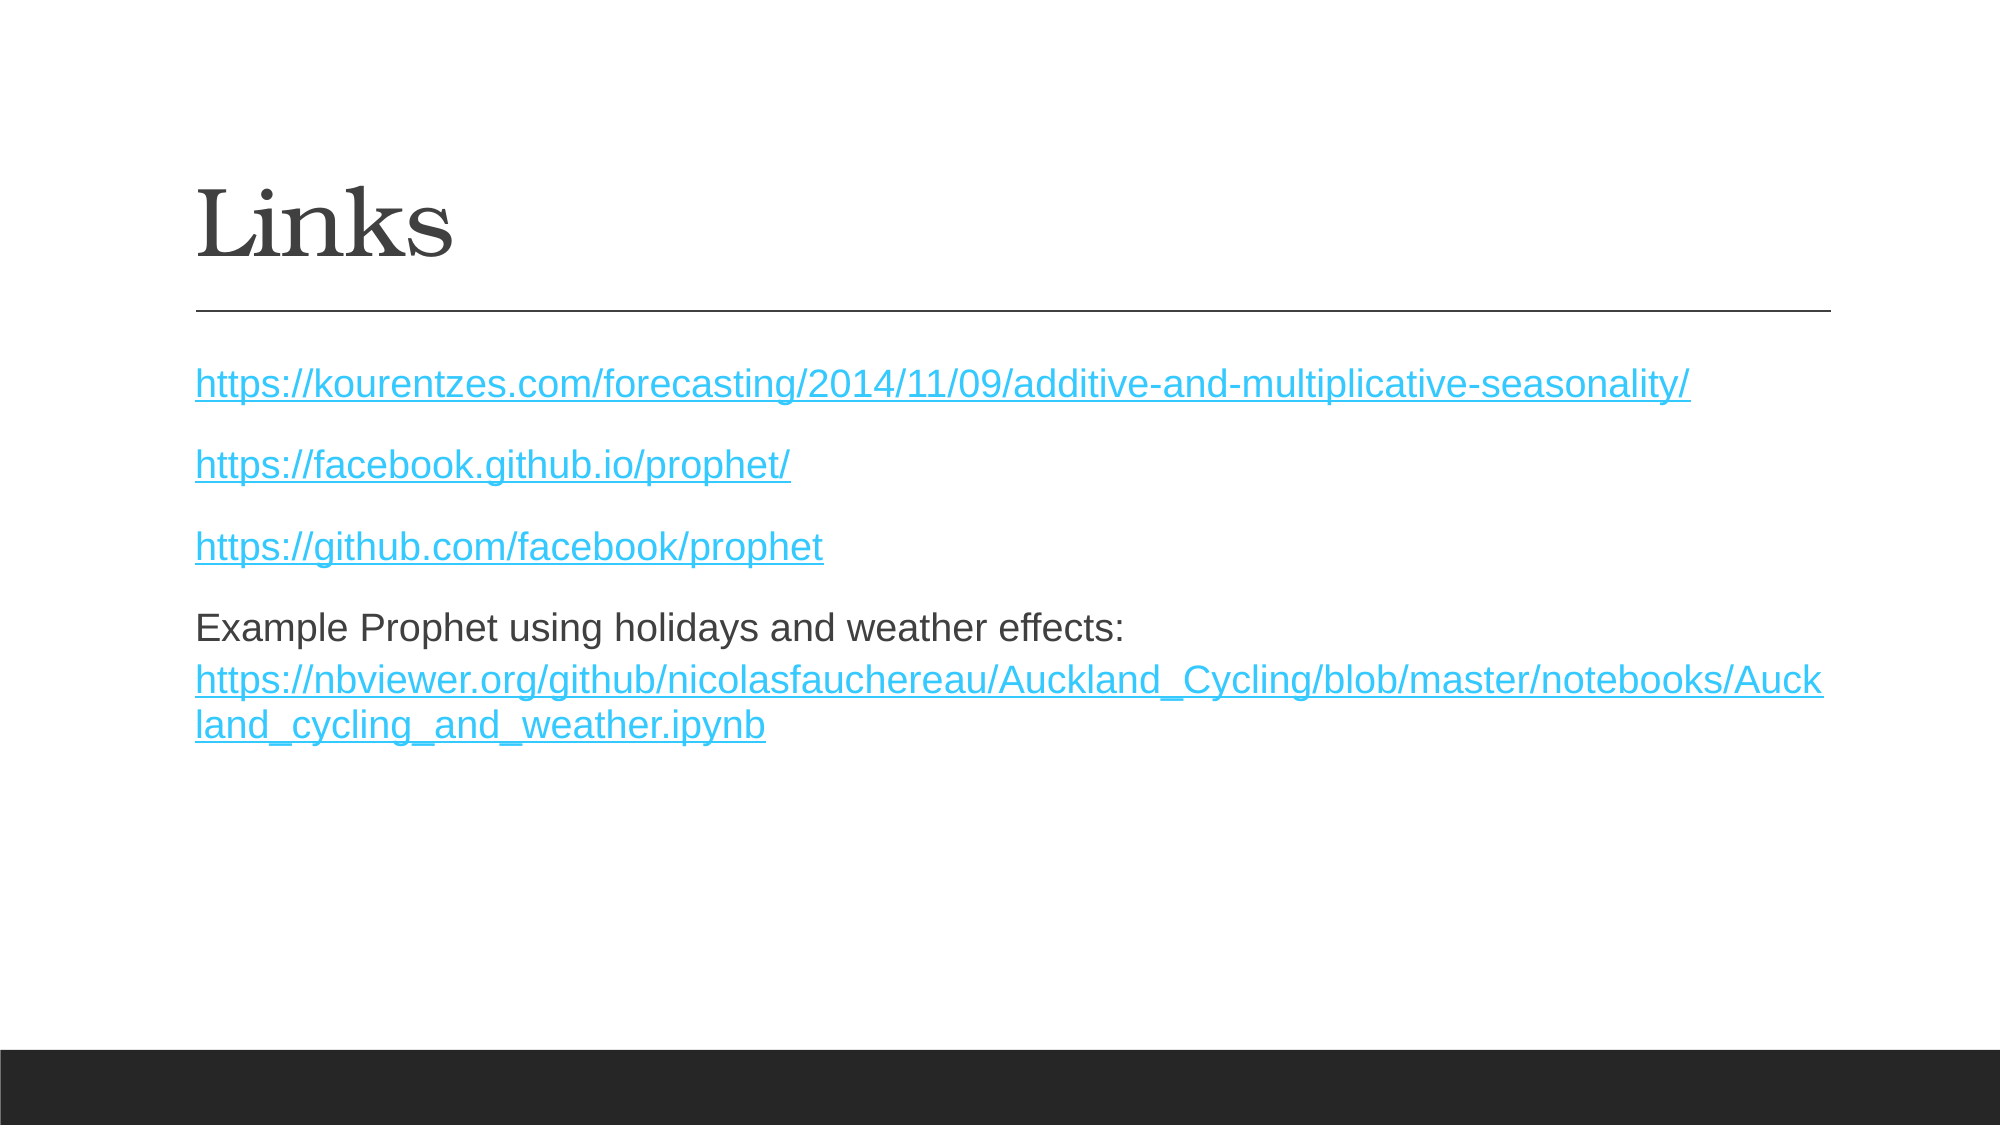

# Links
https://kourentzes.com/forecasting/2014/11/09/additive-and-multiplicative-seasonality/
https://facebook.github.io/prophet/
https://github.com/facebook/prophet
Example Prophet using holidays and weather effects: https://nbviewer.org/github/nicolasfauchereau/Auckland_Cycling/blob/master/notebooks/Auckland_cycling_and_weather.ipynb